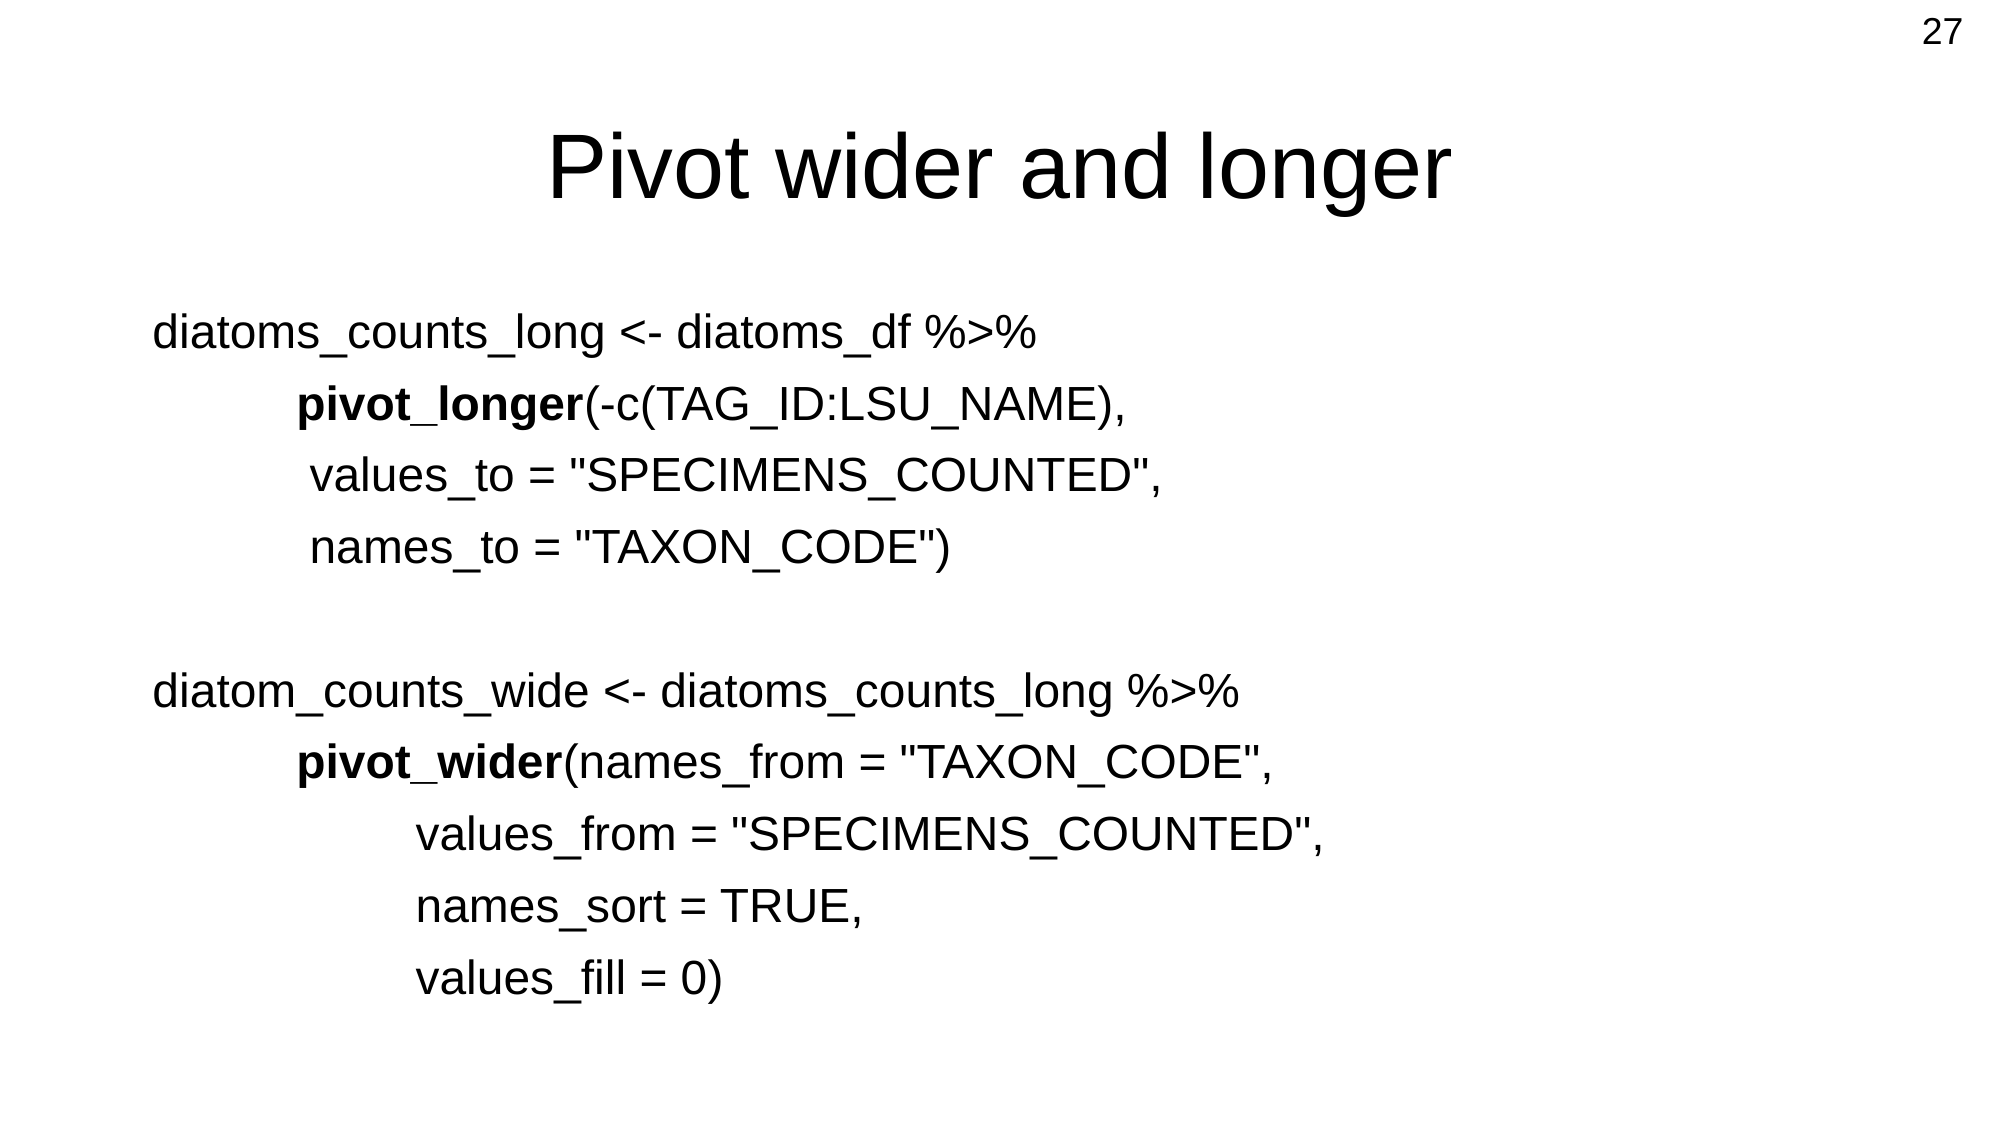

27
# Pivot wider and longer
diatoms_counts_long <- diatoms_df %>%
 	pivot_longer(-c(TAG_ID:LSU_NAME),
 			 values_to = "SPECIMENS_COUNTED",
 			 names_to = "TAXON_CODE")

diatom_counts_wide <- diatoms_counts_long %>%
 	pivot_wider(names_from = "TAXON_CODE",
 		         values_from = "SPECIMENS_COUNTED",
 		         names_sort = TRUE,
		         values_fill = 0)